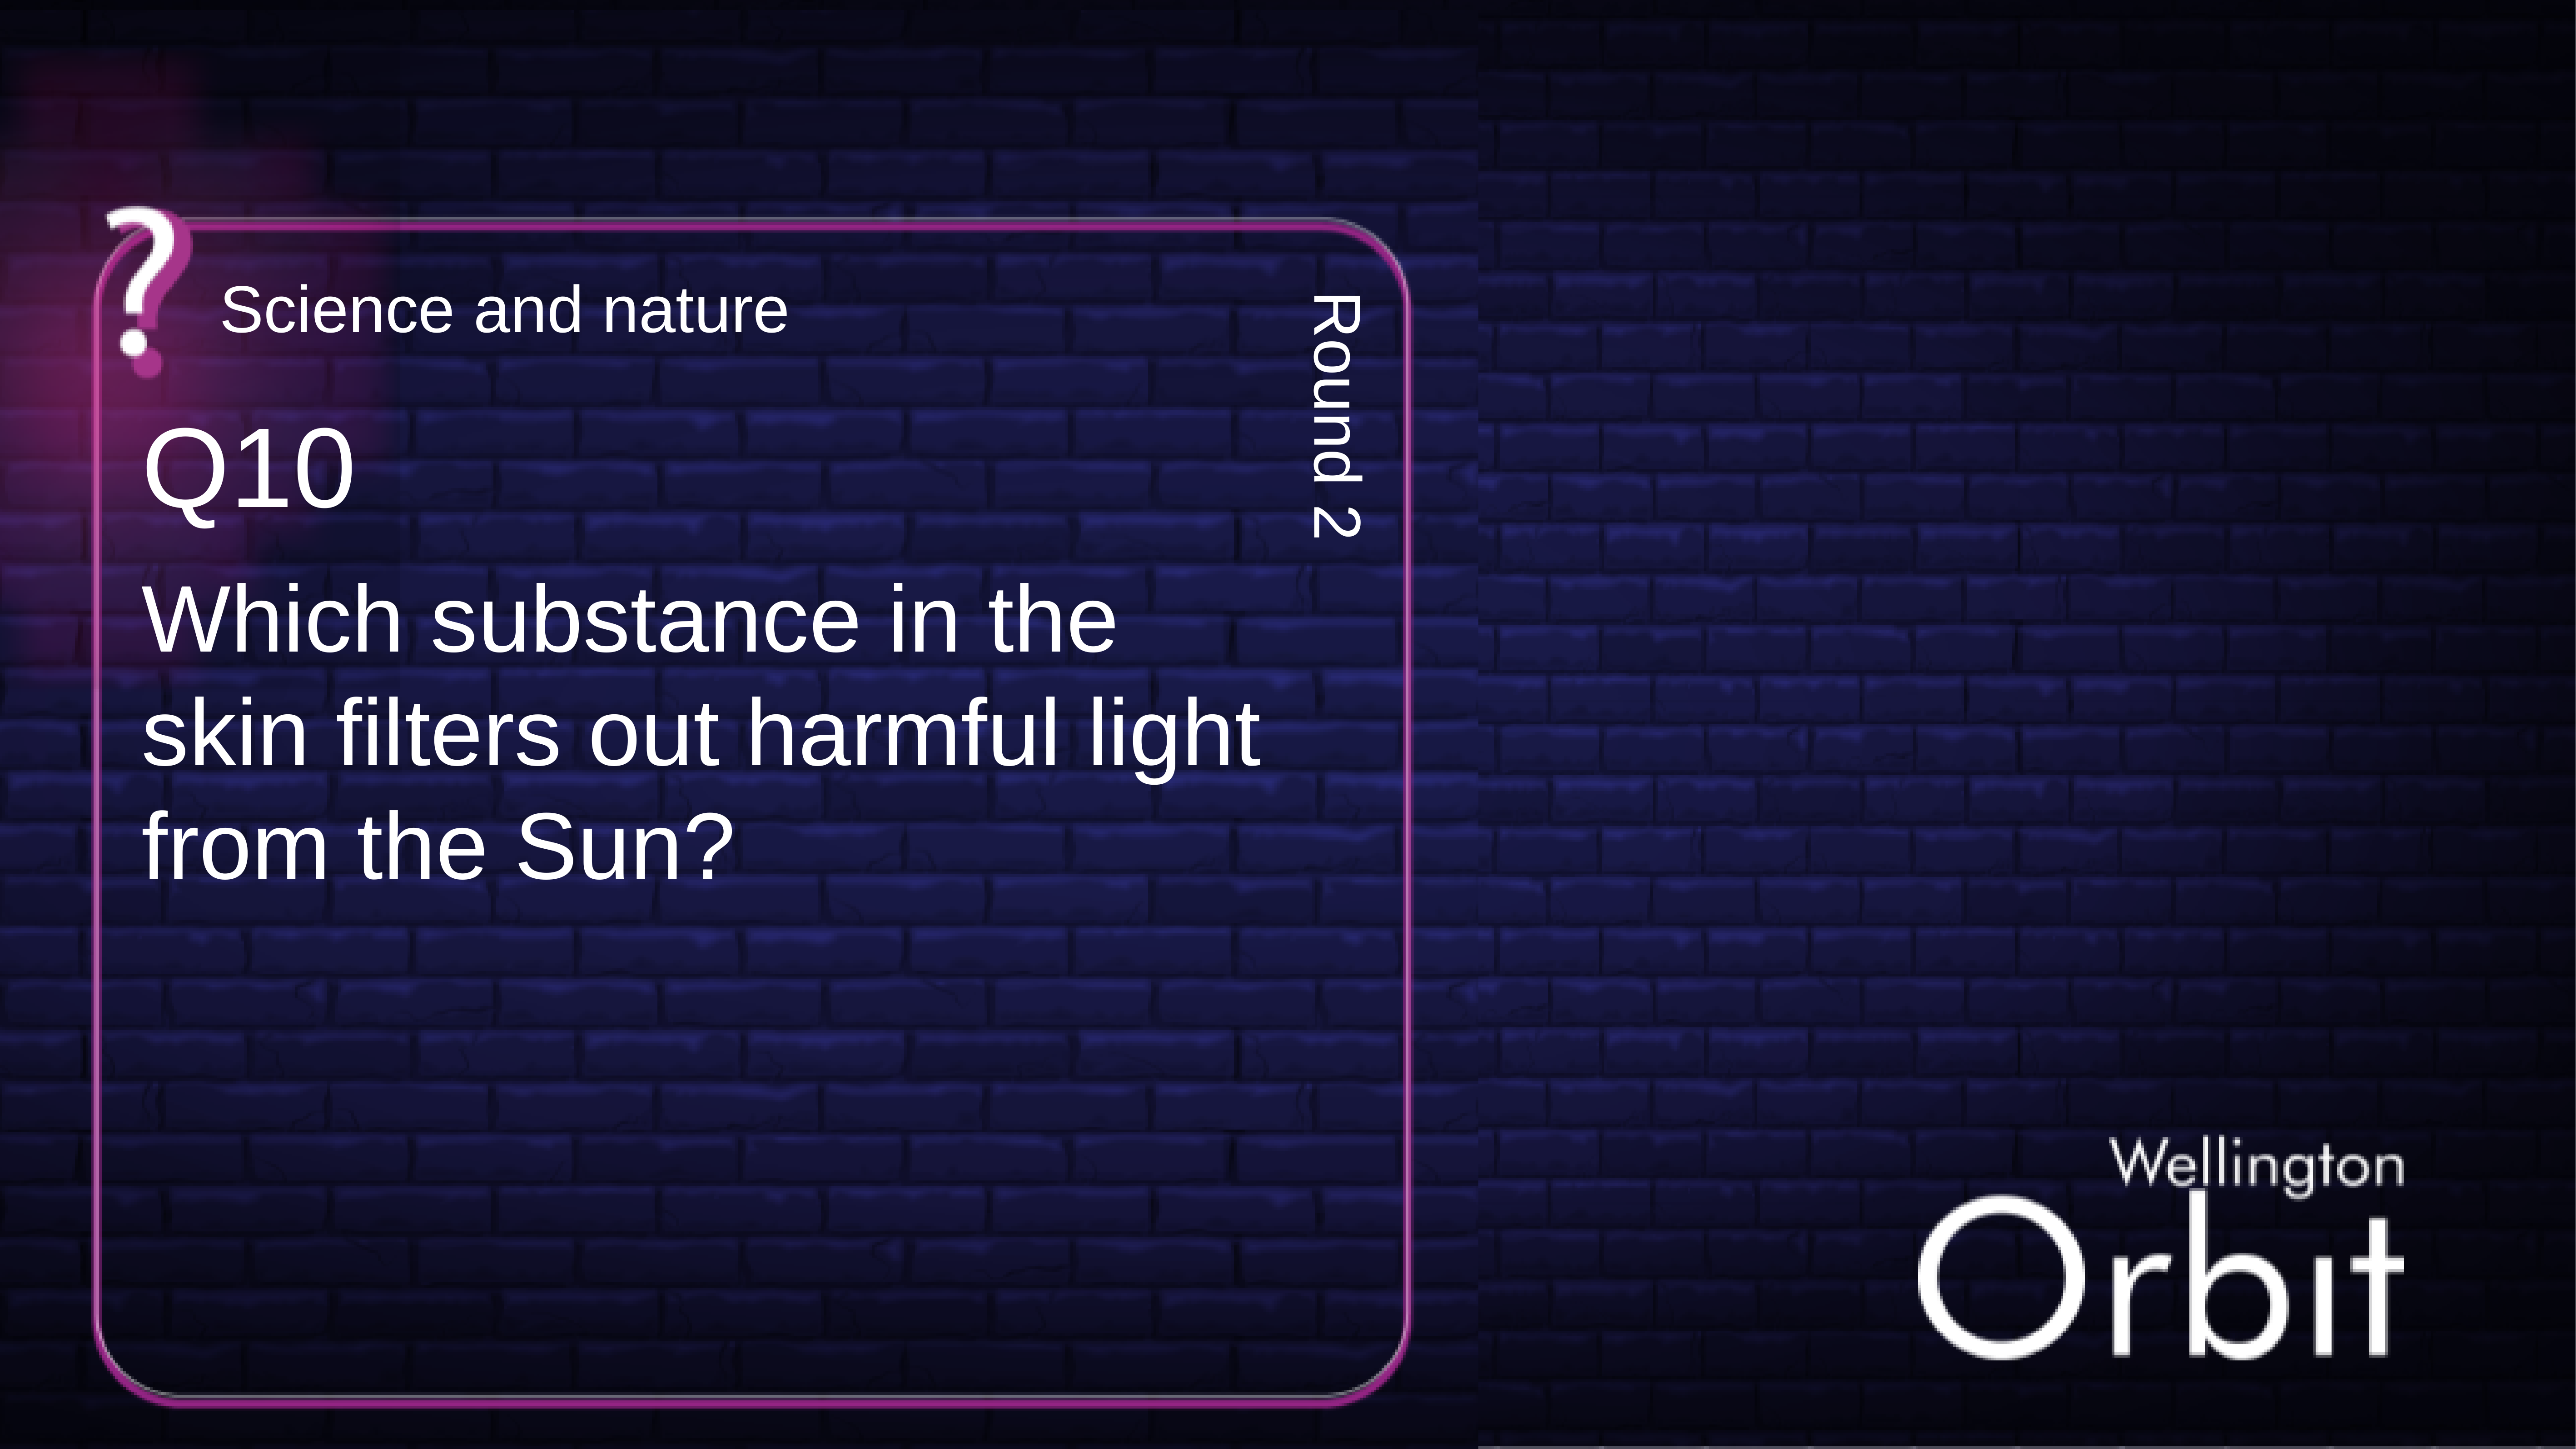

Science and nature
Q10
Round 2
Which substance in the skin filters out harmful light from the Sun?